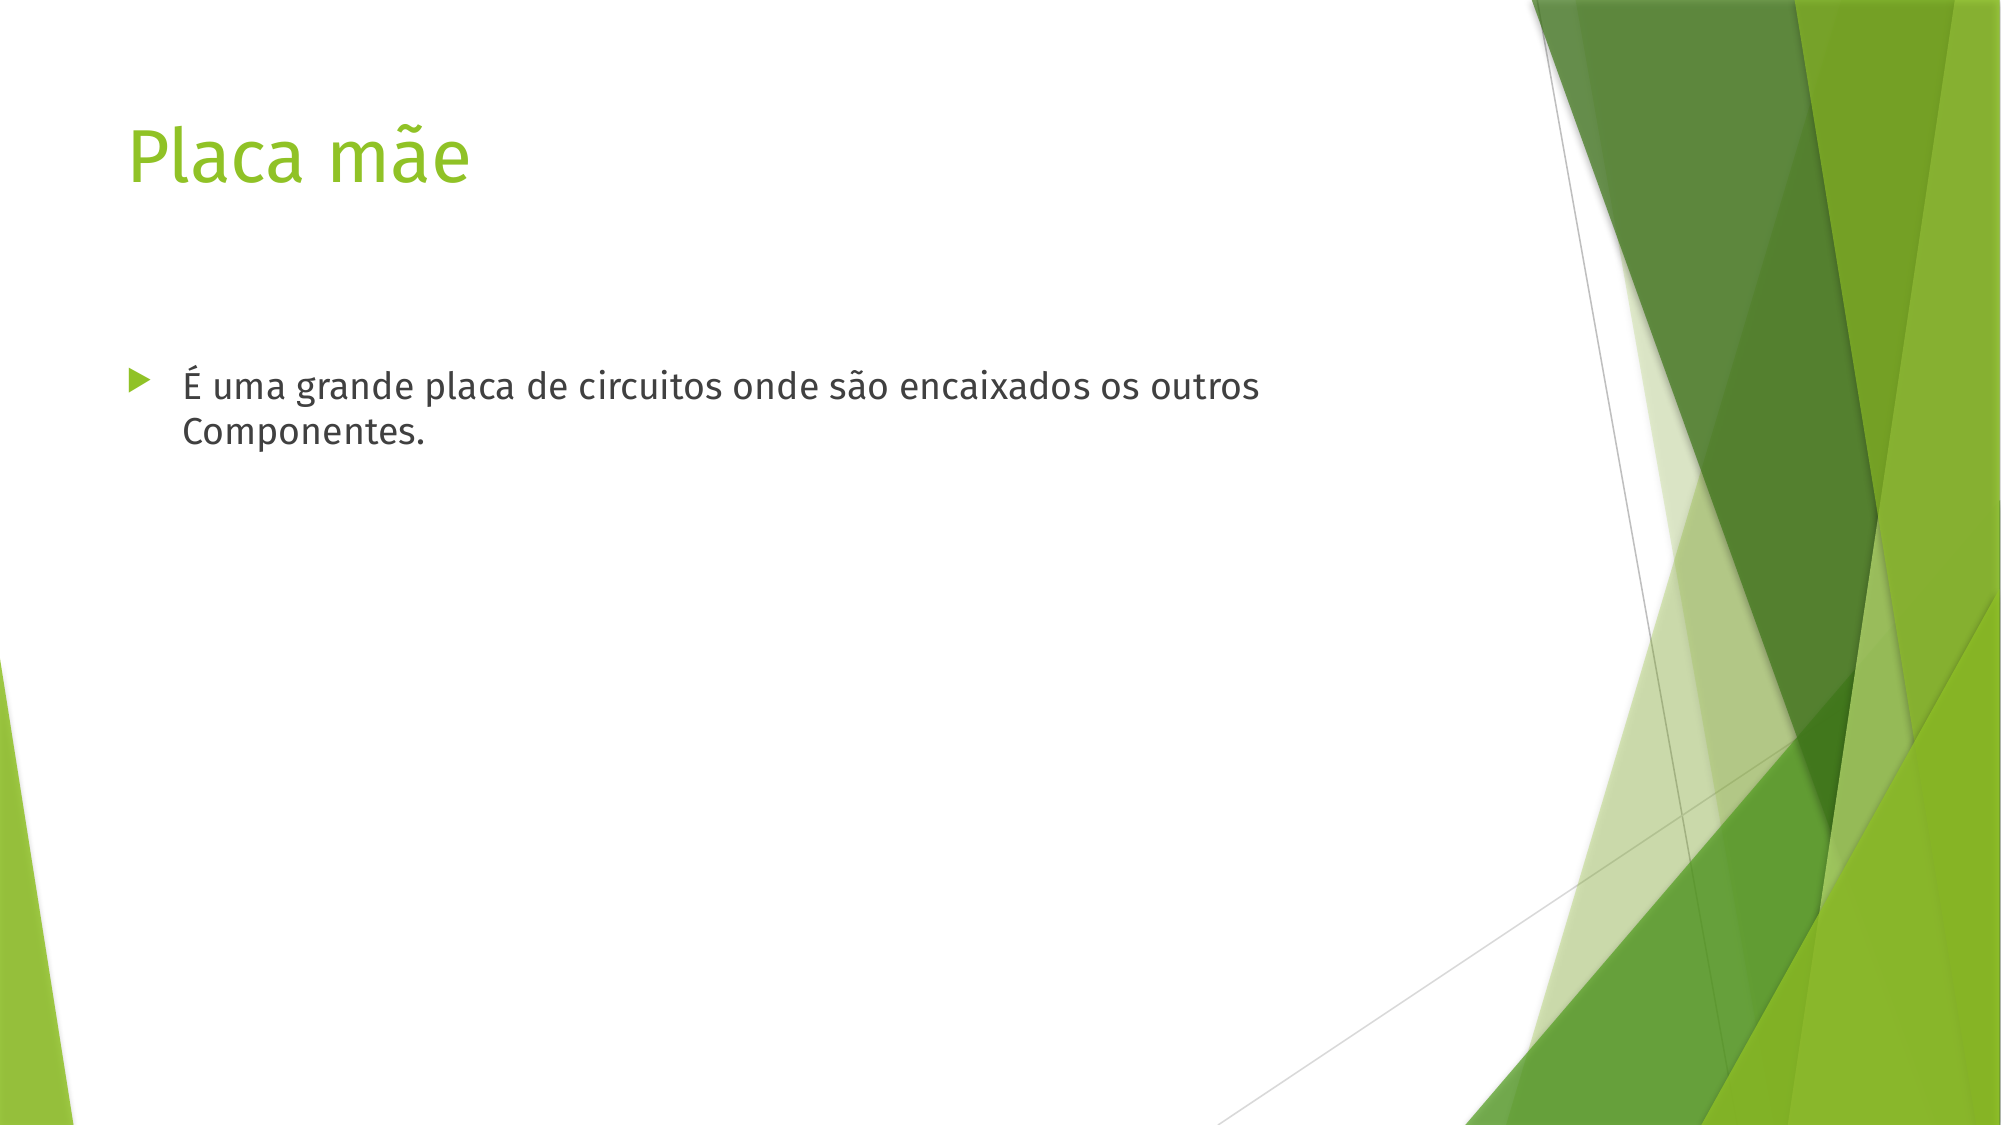

# Placa mãe
É uma grande placa de circuitos onde são encaixados os outros Componentes.